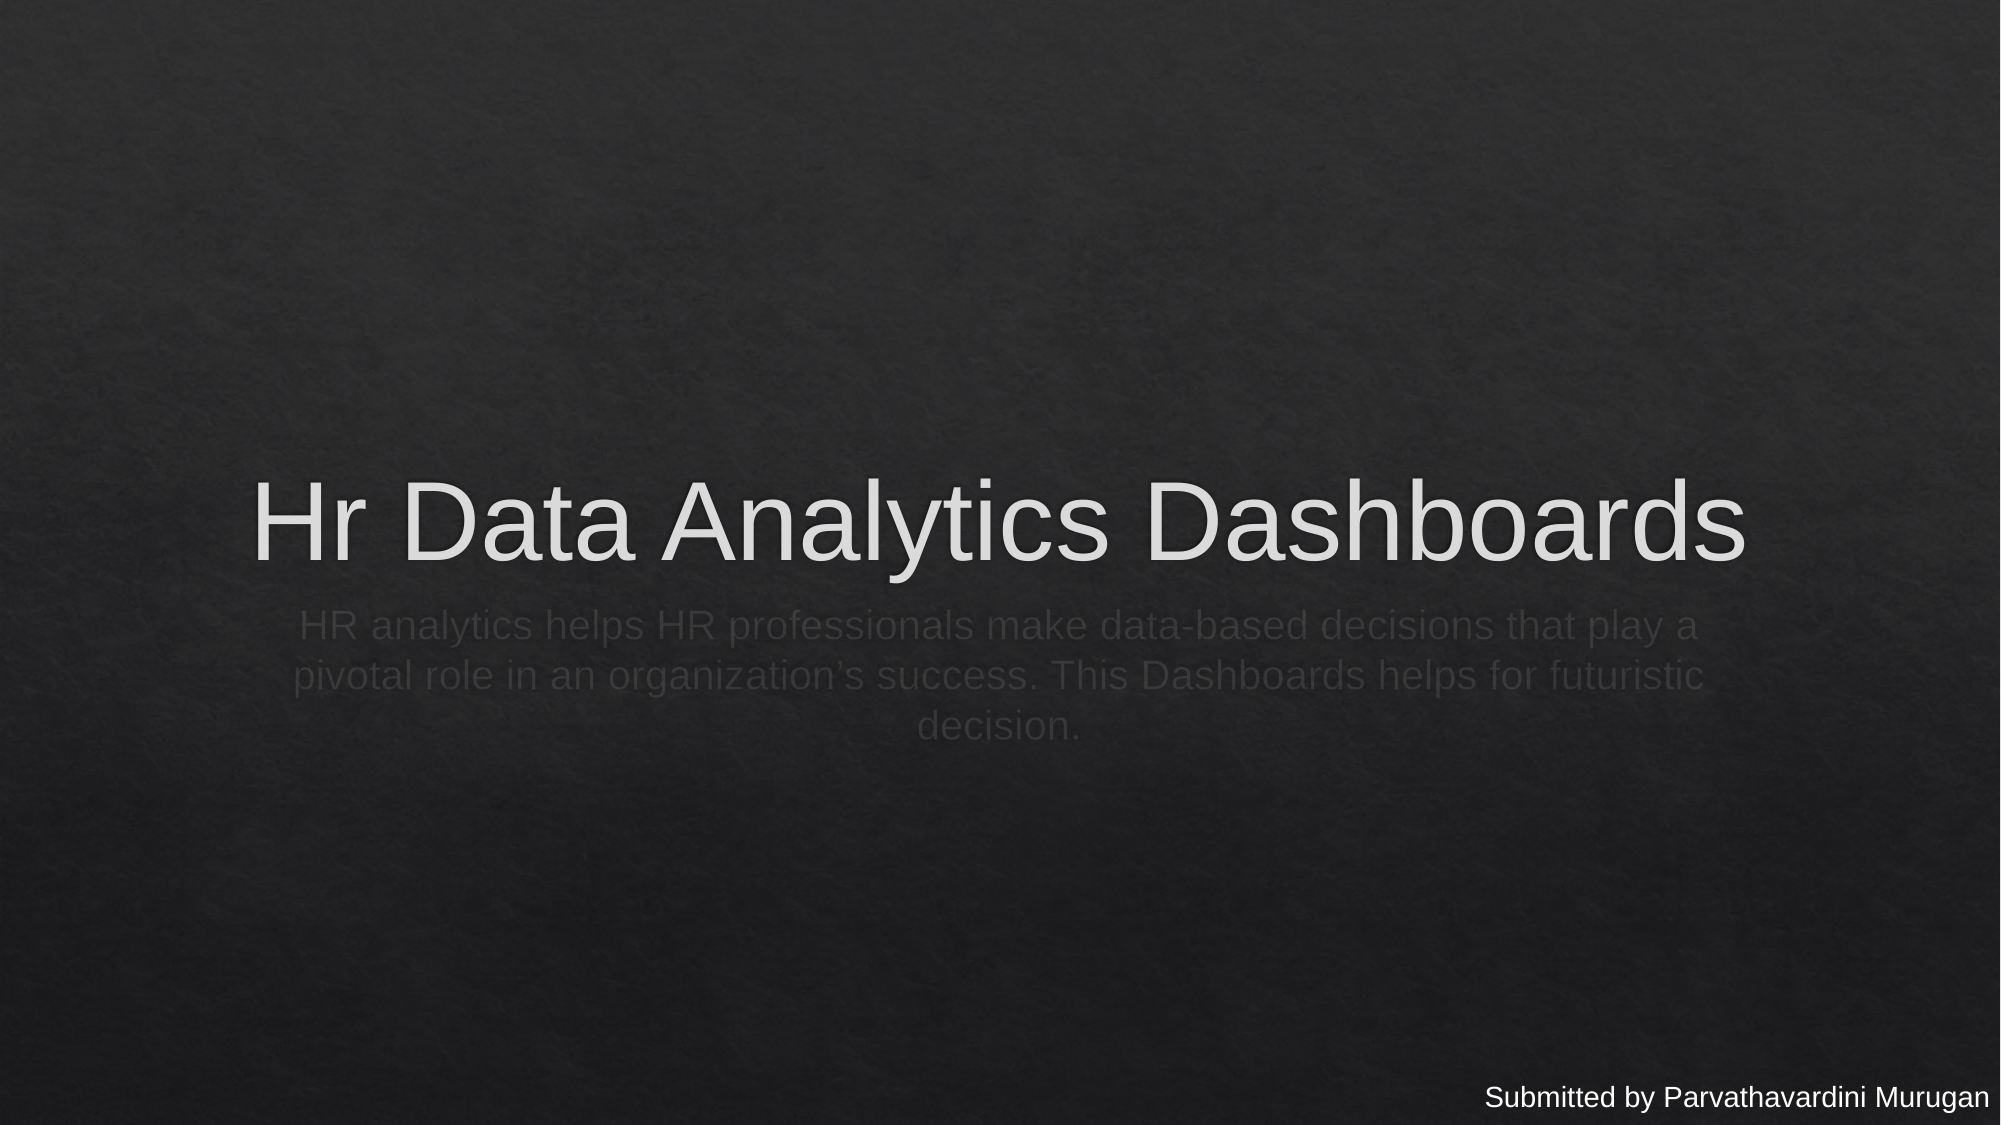

# Hr Data Analytics Dashboards
HR analytics helps HR professionals make data-based decisions that play a pivotal role in an organization’s success. This Dashboards helps for futuristic decision.
Submitted by Parvathavardini Murugan